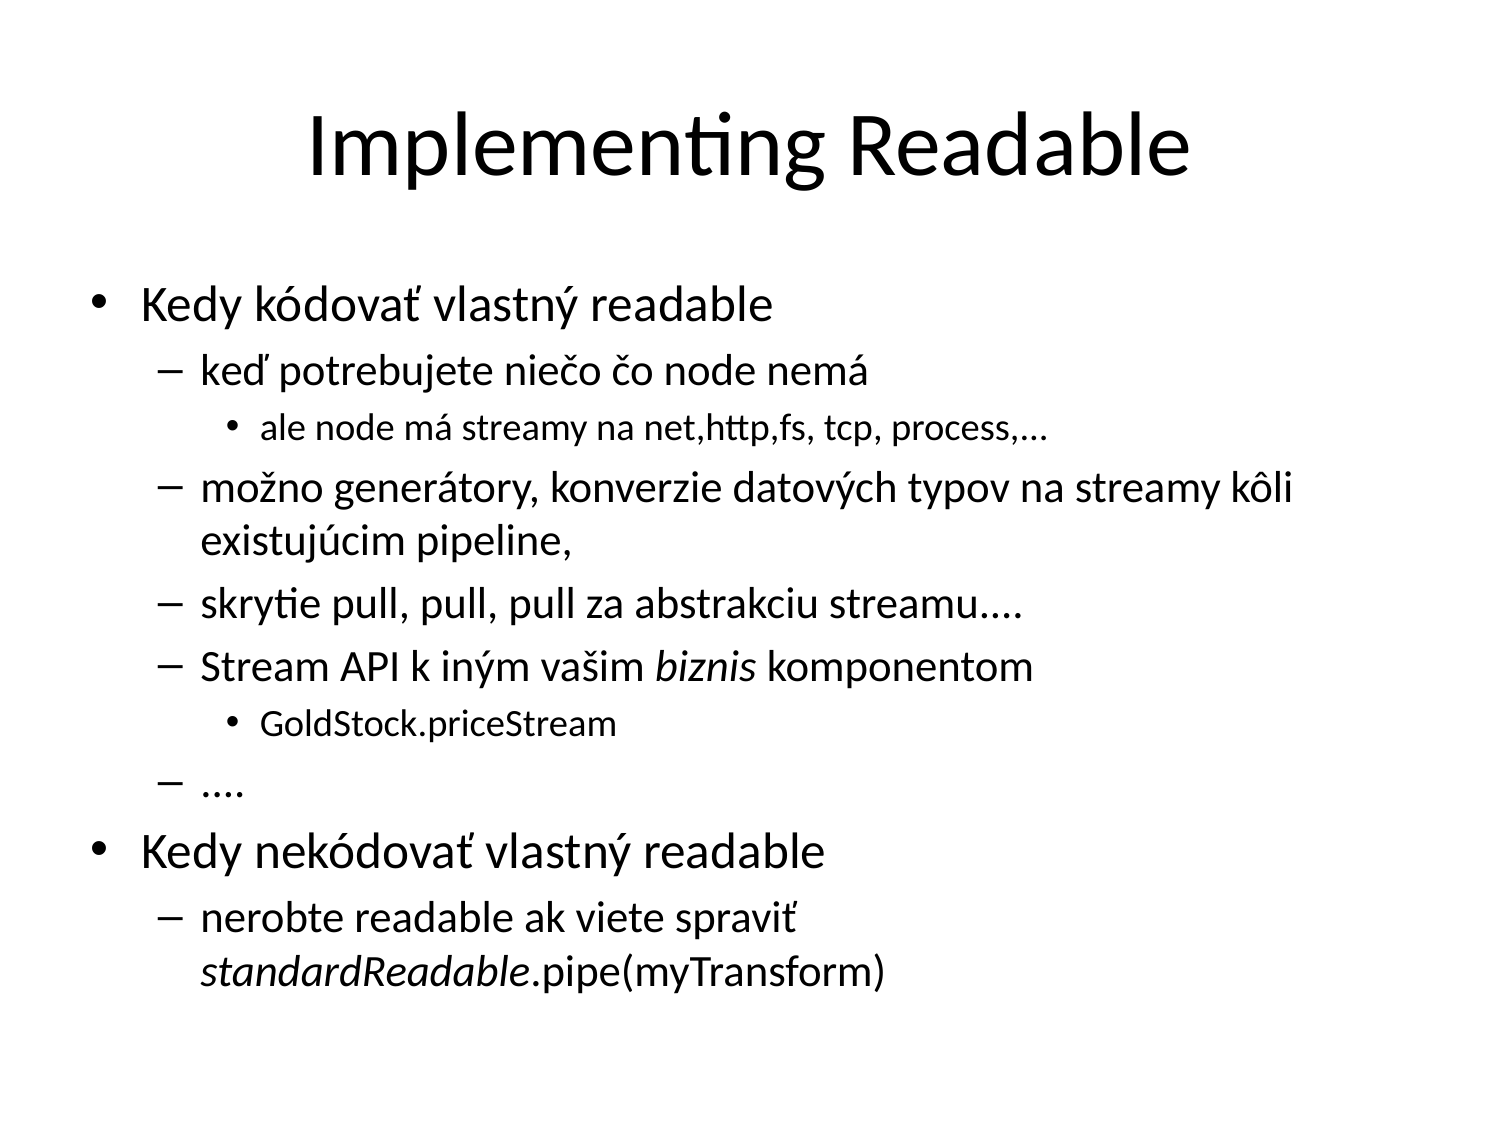

# Implementing Readable
Kedy kódovať vlastný readable
keď potrebujete niečo čo node nemá
ale node má streamy na net,http,fs, tcp, process,...
možno generátory, konverzie datových typov na streamy kôli existujúcim pipeline,
skrytie pull, pull, pull za abstrakciu streamu....
Stream API k iným vašim biznis komponentom
GoldStock.priceStream
....
Kedy nekódovať vlastný readable
nerobte readable ak viete spraviť standardReadable.pipe(myTransform)